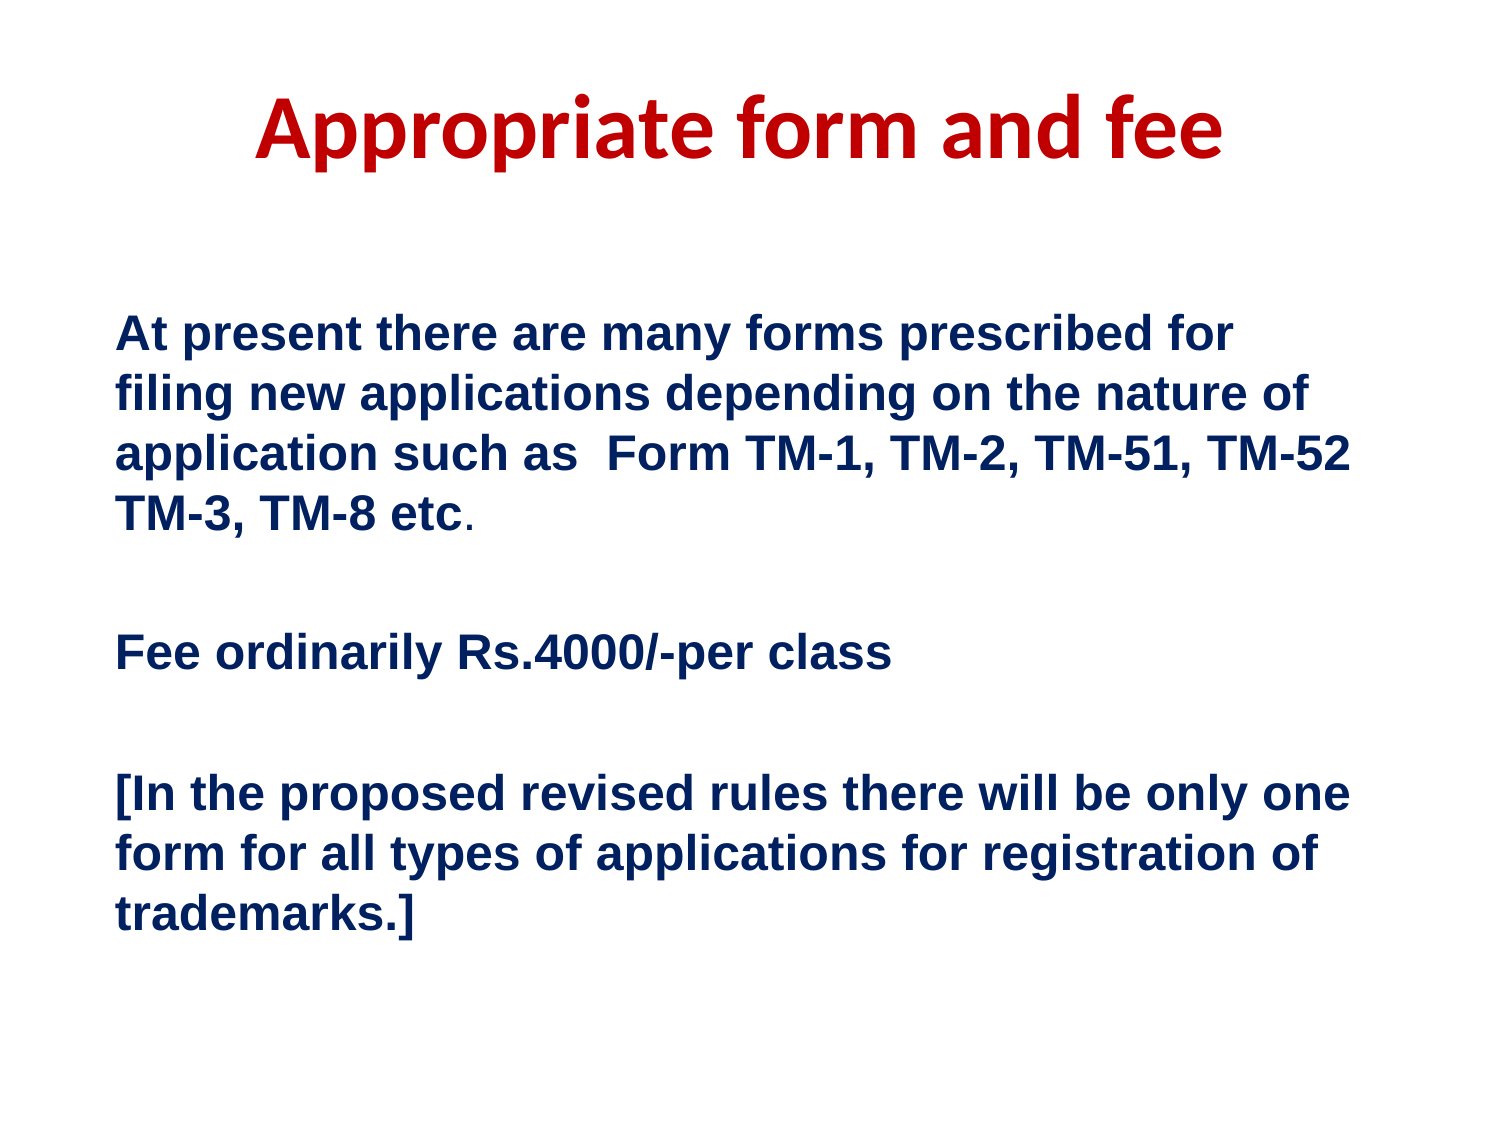

# Appropriate form and fee

At present there are many forms prescribed for filing new applications depending on the nature of application such as  Form TM-1, TM-2, TM-51, TM-52 TM-3, TM-8 etc.

Fee ordinarily Rs.4000/-per class

[In the proposed revised rules there will be only one form for all types of applications for registration of trademarks.]